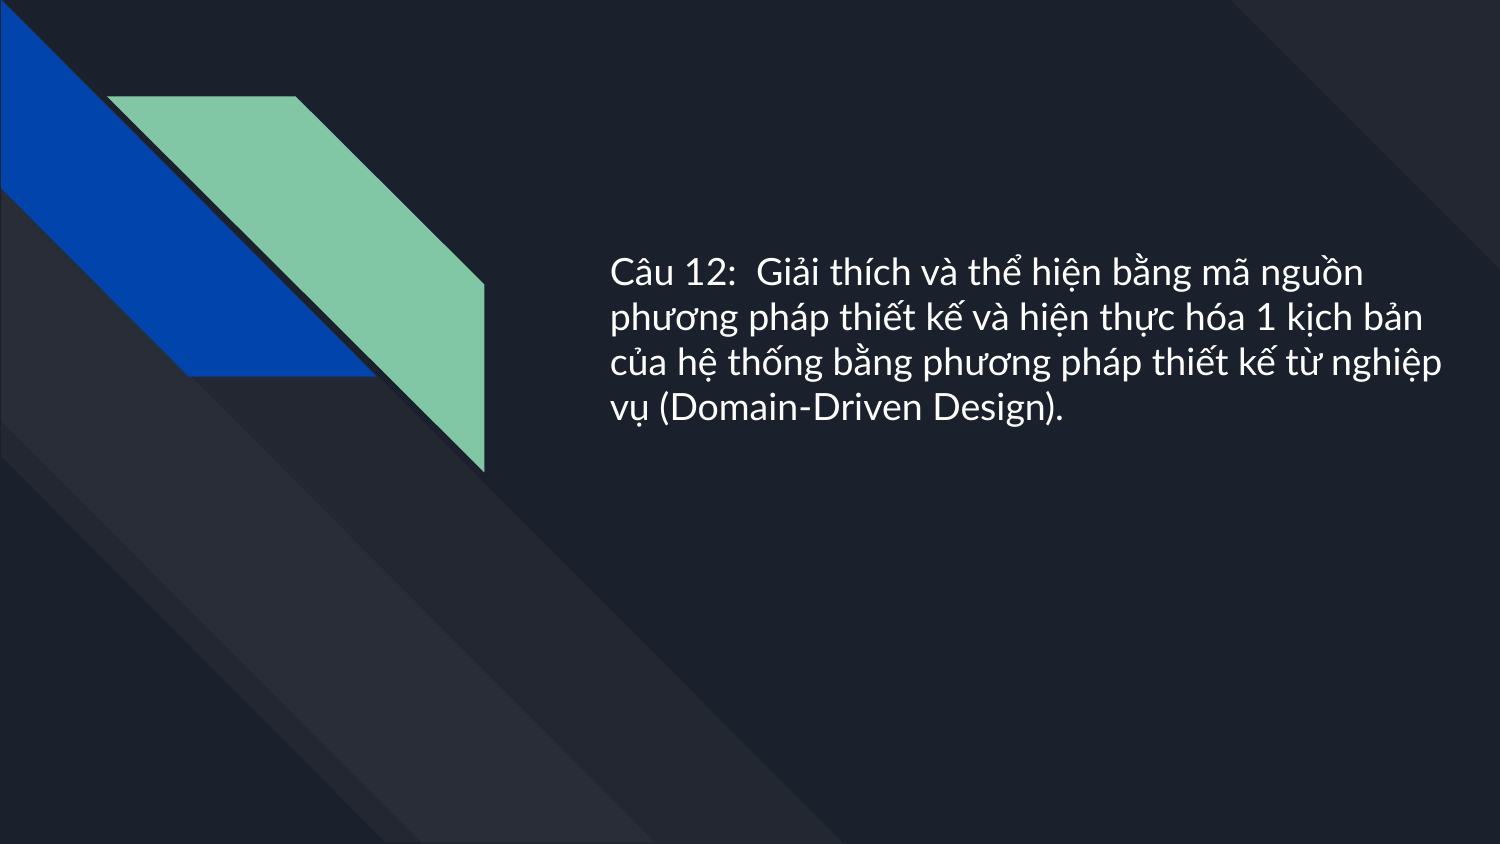

Câu 12:  Giải thích và thể hiện bằng mã nguồn phương pháp thiết kế và hiện thực hóa 1 kịch bản của hệ thống bằng phương pháp thiết kế từ nghiệp vụ (Domain-Driven Design).